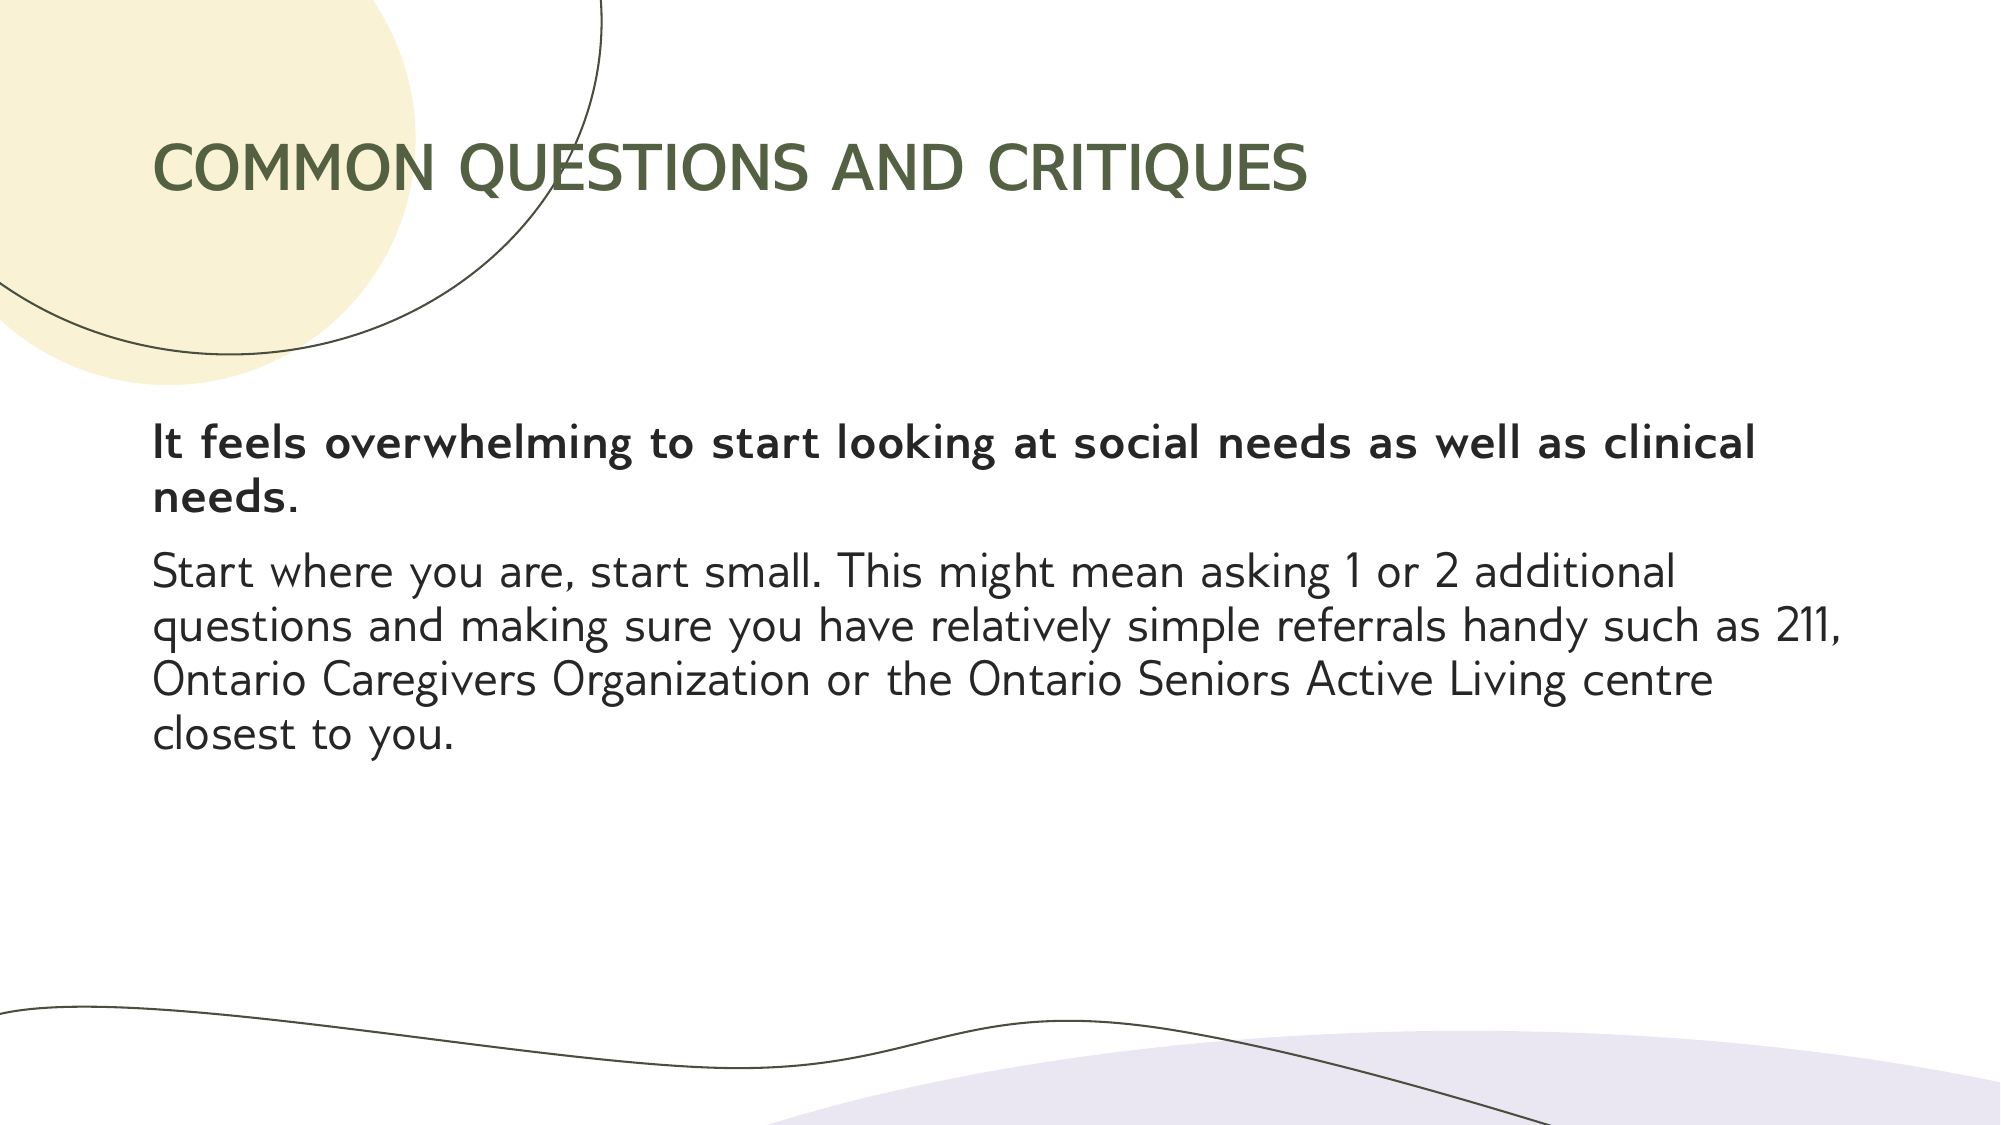

# COMMON QUESTIONS AND CRITIQUES
It feels overwhelming to start looking at social needs as well as clinical needs.
Start where you are, start small. This might mean asking 1 or 2 additional questions and making sure you have relatively simple referrals handy such as 211, Ontario Caregivers Organization or the Ontario Seniors Active Living centre closest to you.